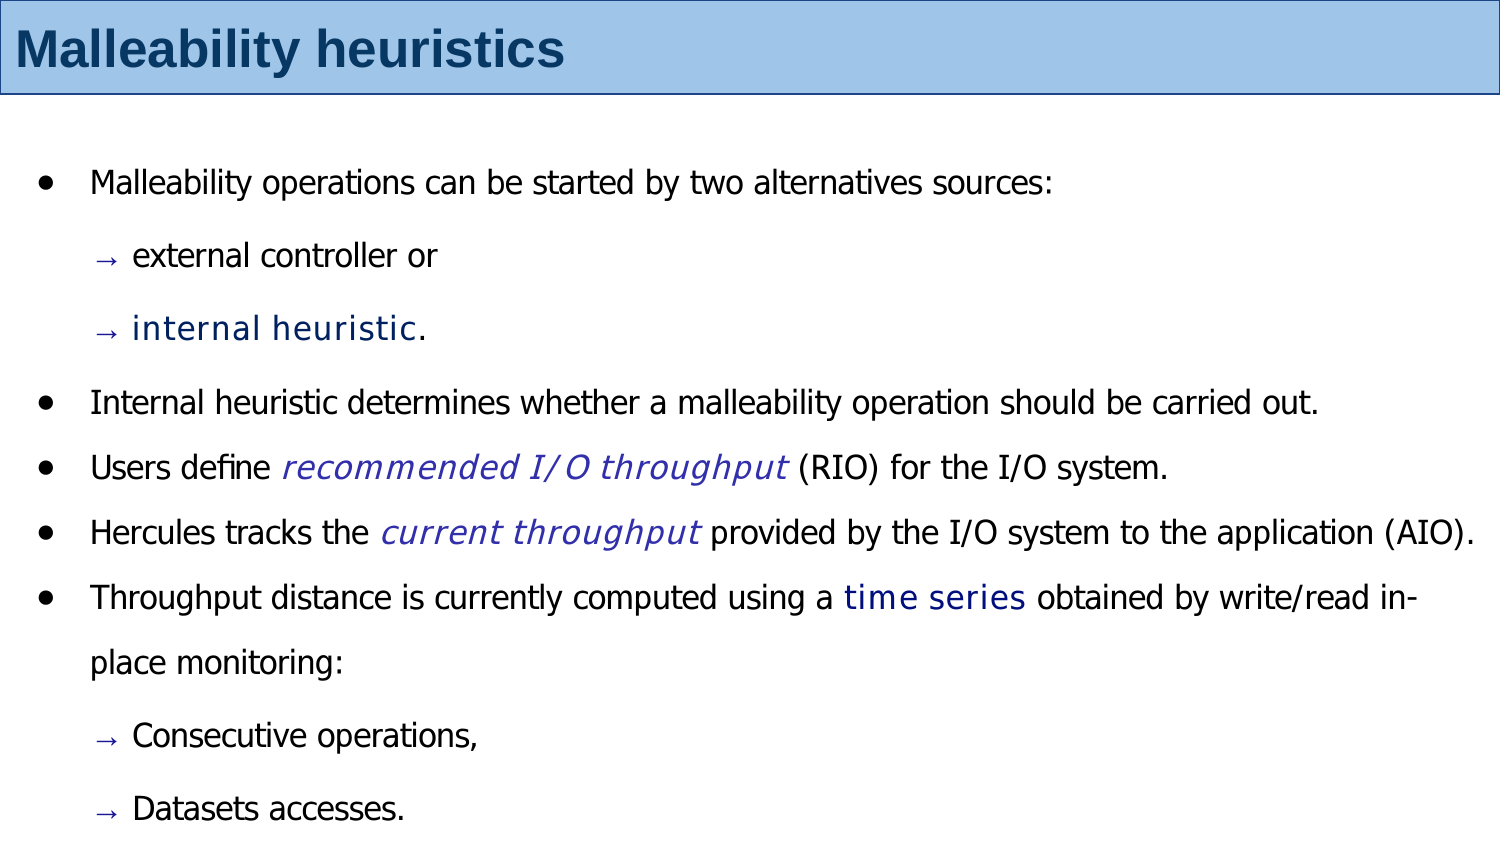

# Malleability heuristics
Malleability operations can be started by two alternatives sources:
→ external controller or
→ internal heuristic.
Internal heuristic determines whether a malleability operation should be carried out.
Users define recommended I/O throughput (RIO) for the I/O system.
Hercules tracks the current throughput provided by the I/O system to the application (AIO).
Throughput distance is currently computed using a time series obtained by write/read in-place monitoring:
→ Consecutive operations,
→ Datasets accesses.